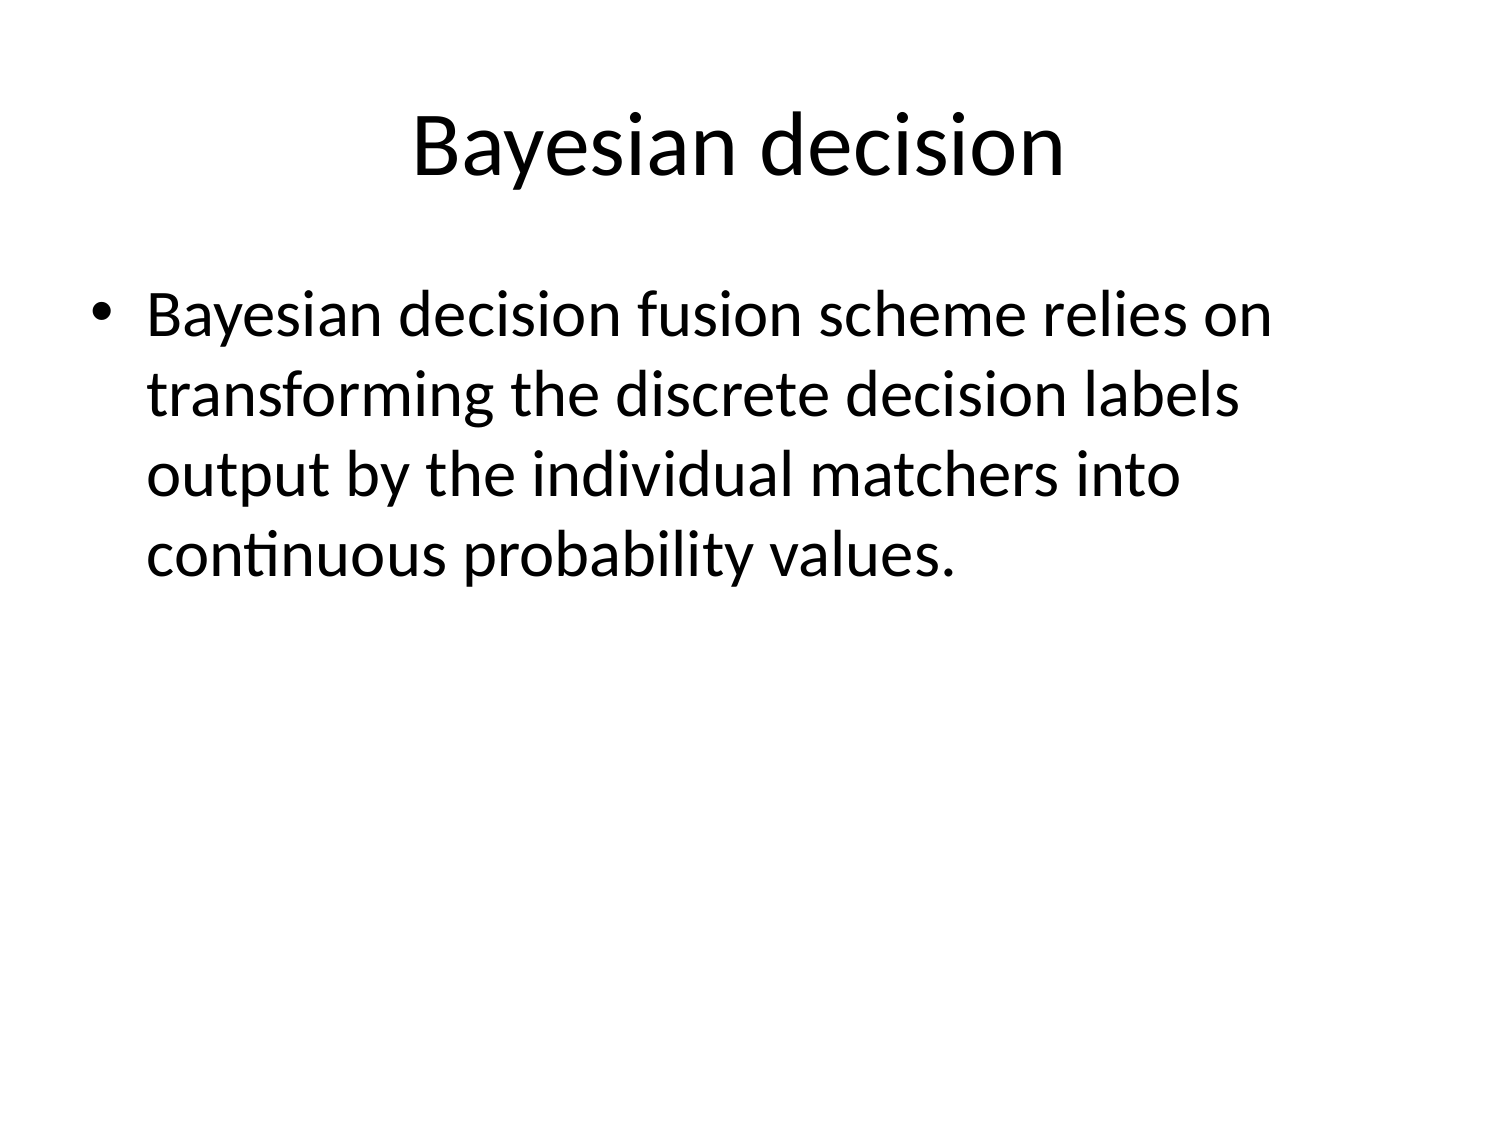

# Bayesian decision
Bayesian decision fusion scheme relies on transforming the discrete decision labels output by the individual matchers into continuous probability values.